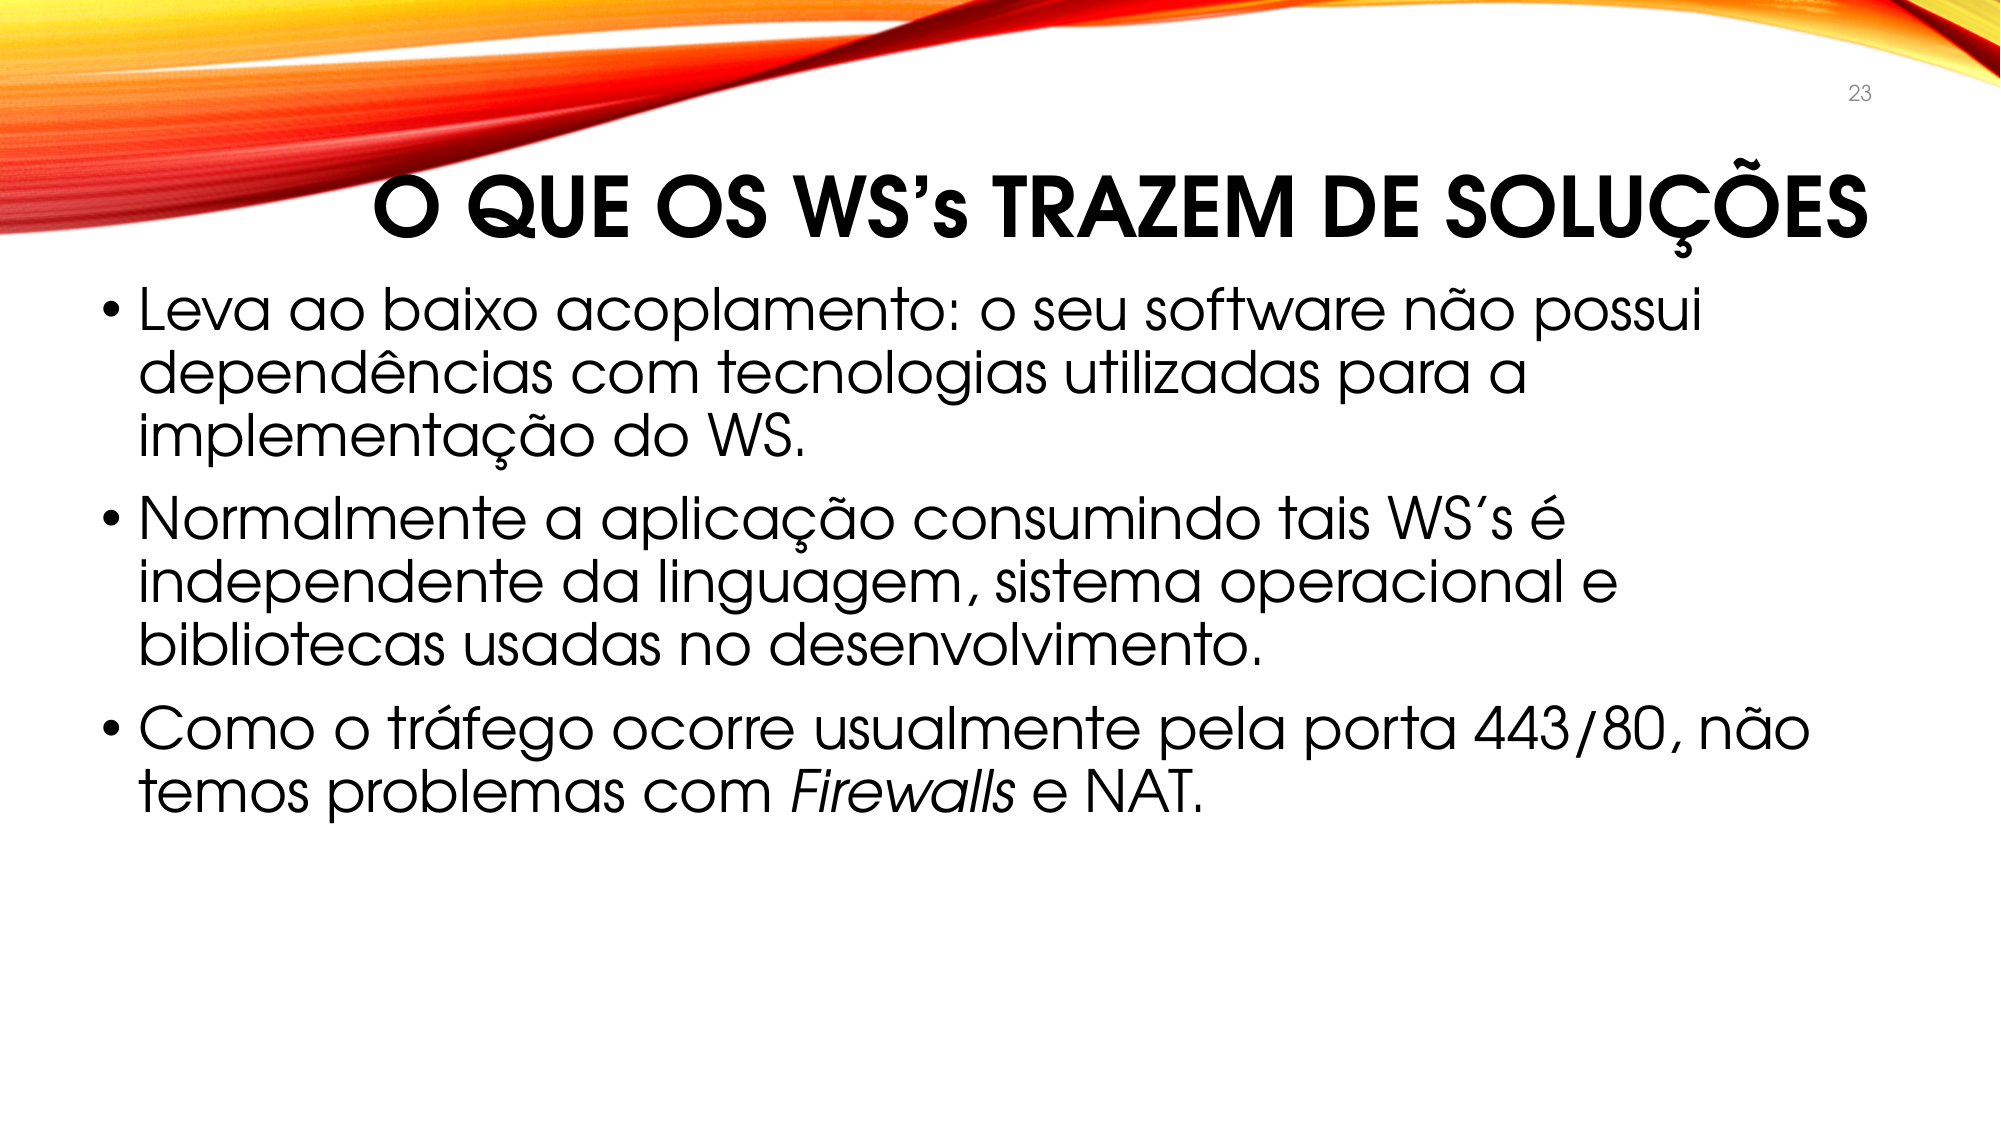

23
# O QUE OS WS’s TRAZEM DE SOLUÇÕES
Leva ao baixo acoplamento: o seu software não possui dependências com tecnologias utilizadas para a implementação do WS.
Normalmente a aplicação consumindo tais WS’s é independente da linguagem, sistema operacional e bibliotecas usadas no desenvolvimento.
Como o tráfego ocorre usualmente pela porta 443/80, não temos problemas com Firewalls e NAT.